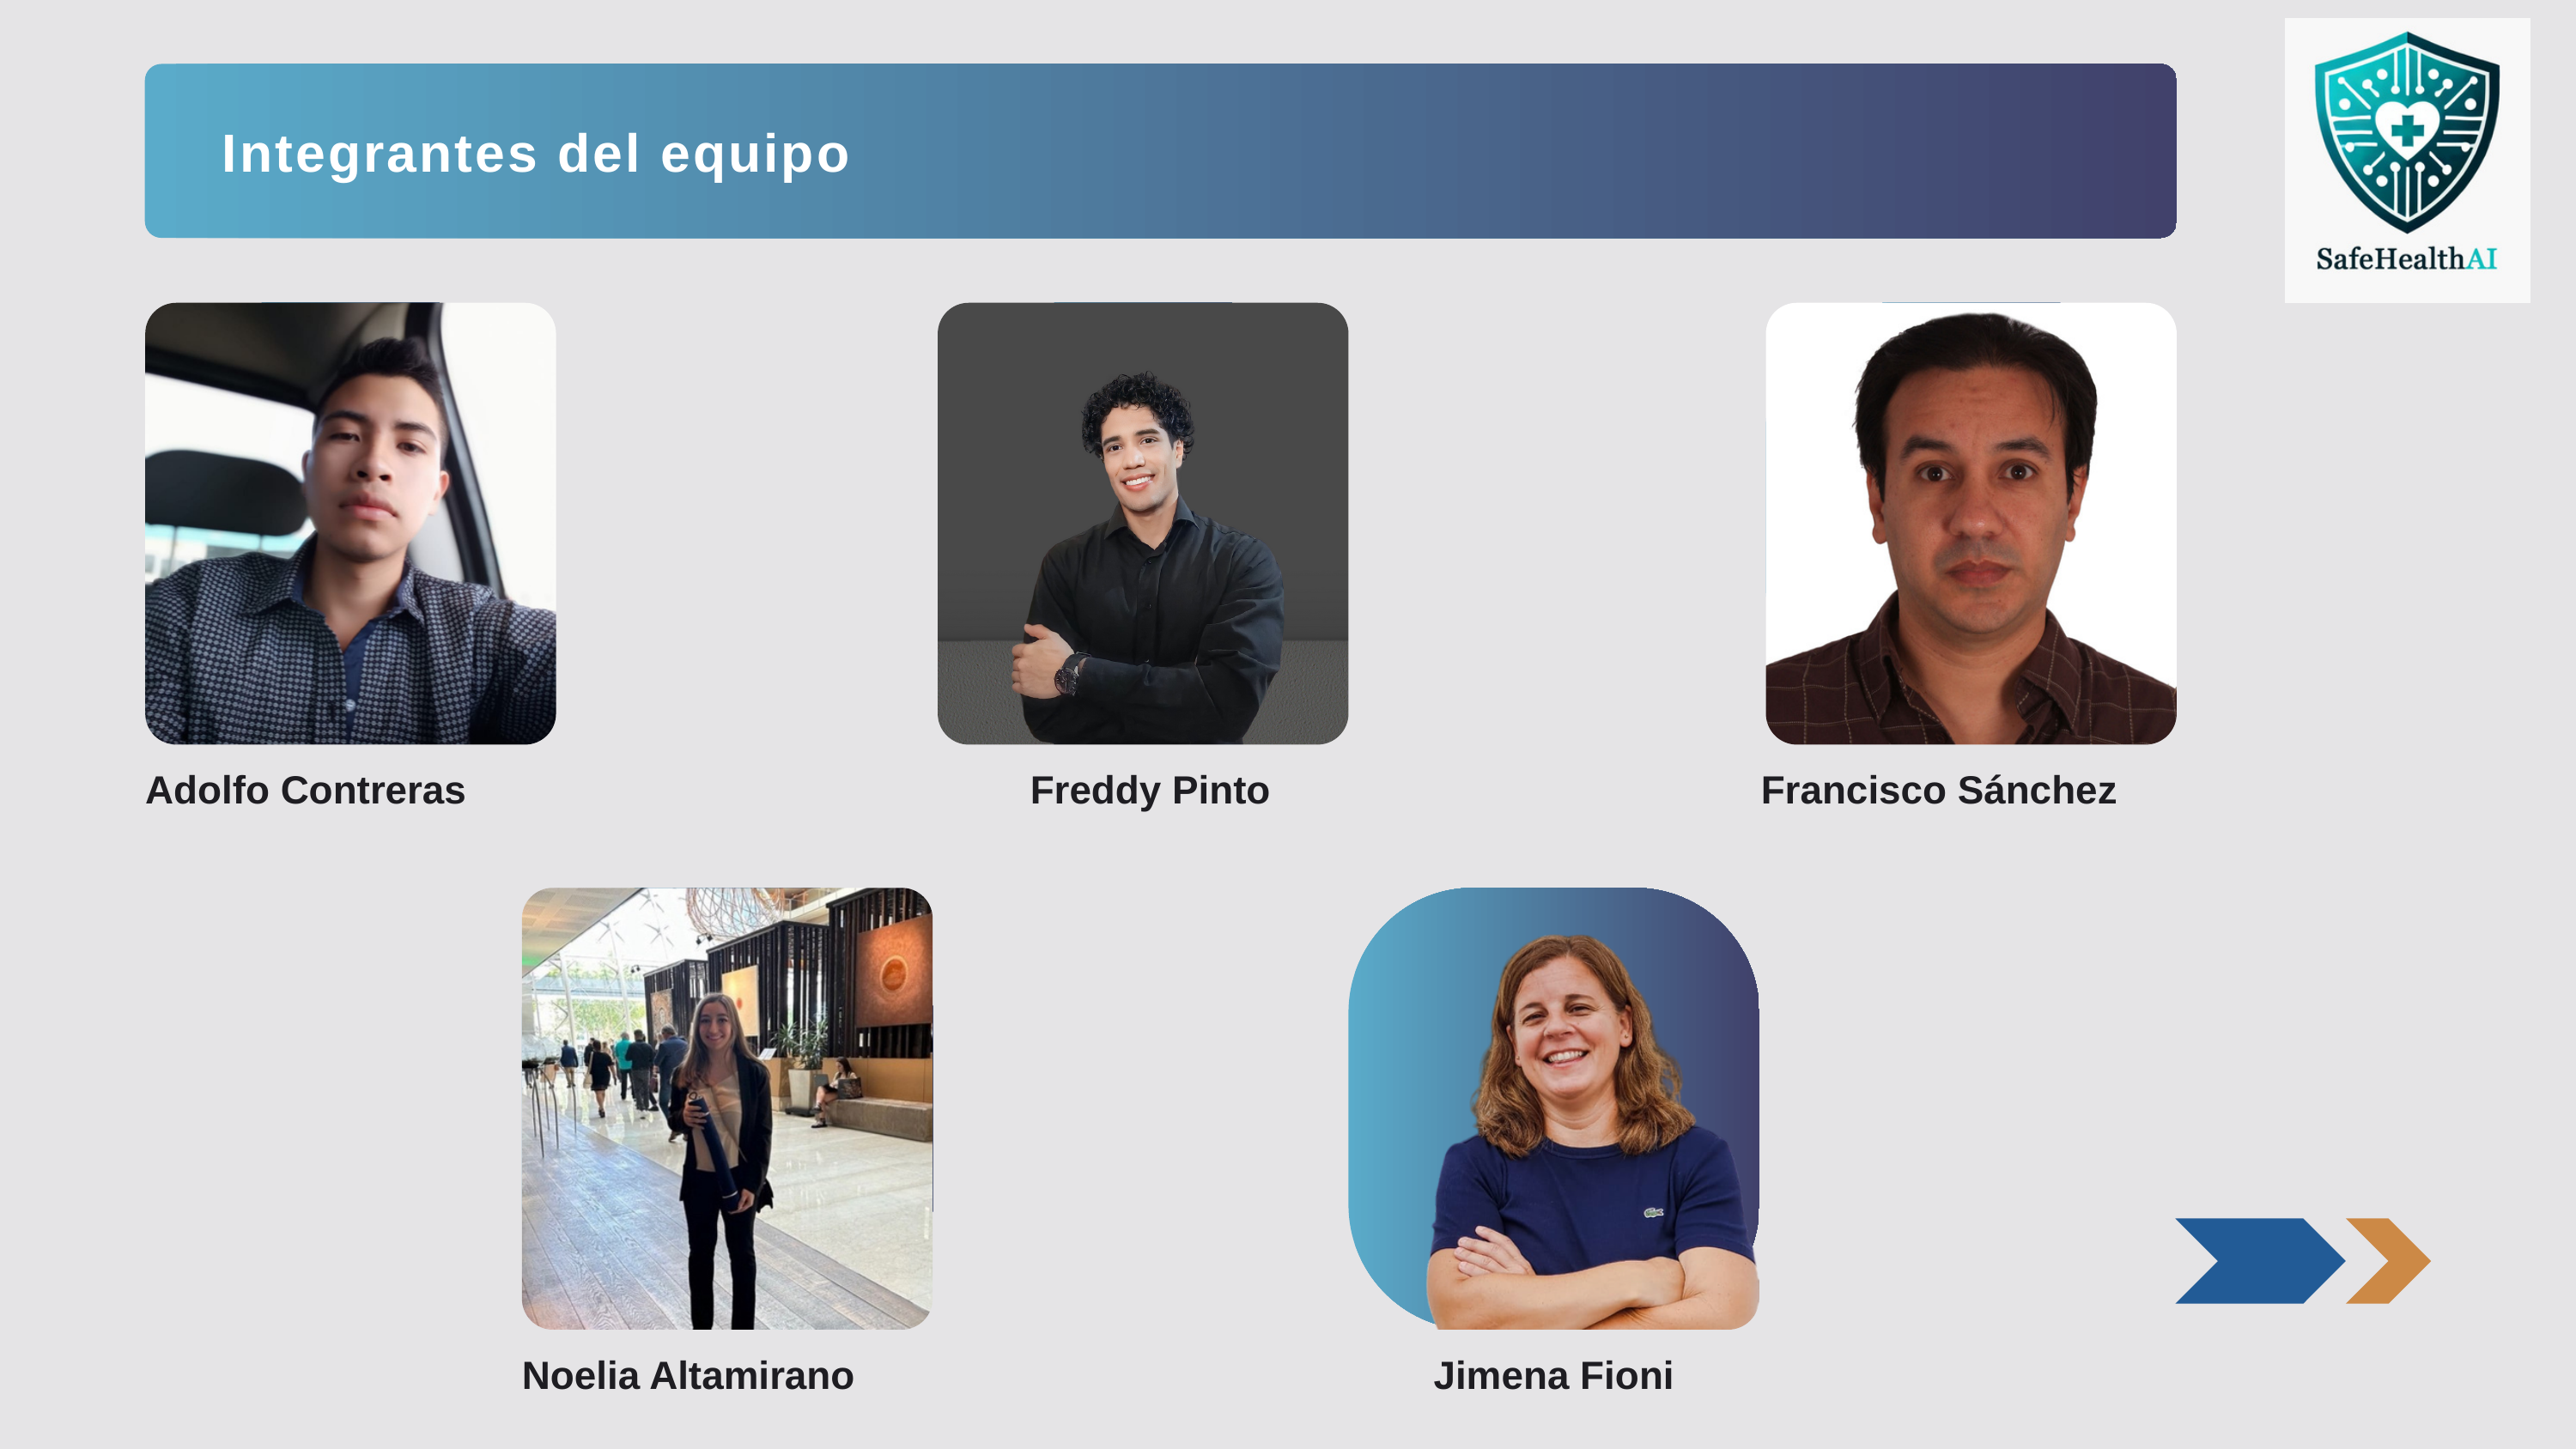

Integrantes del equipo

Adolfo Contreras
Freddy Pinto
Francisco Sánchez

Noelia Altamirano
Jimena Fioni